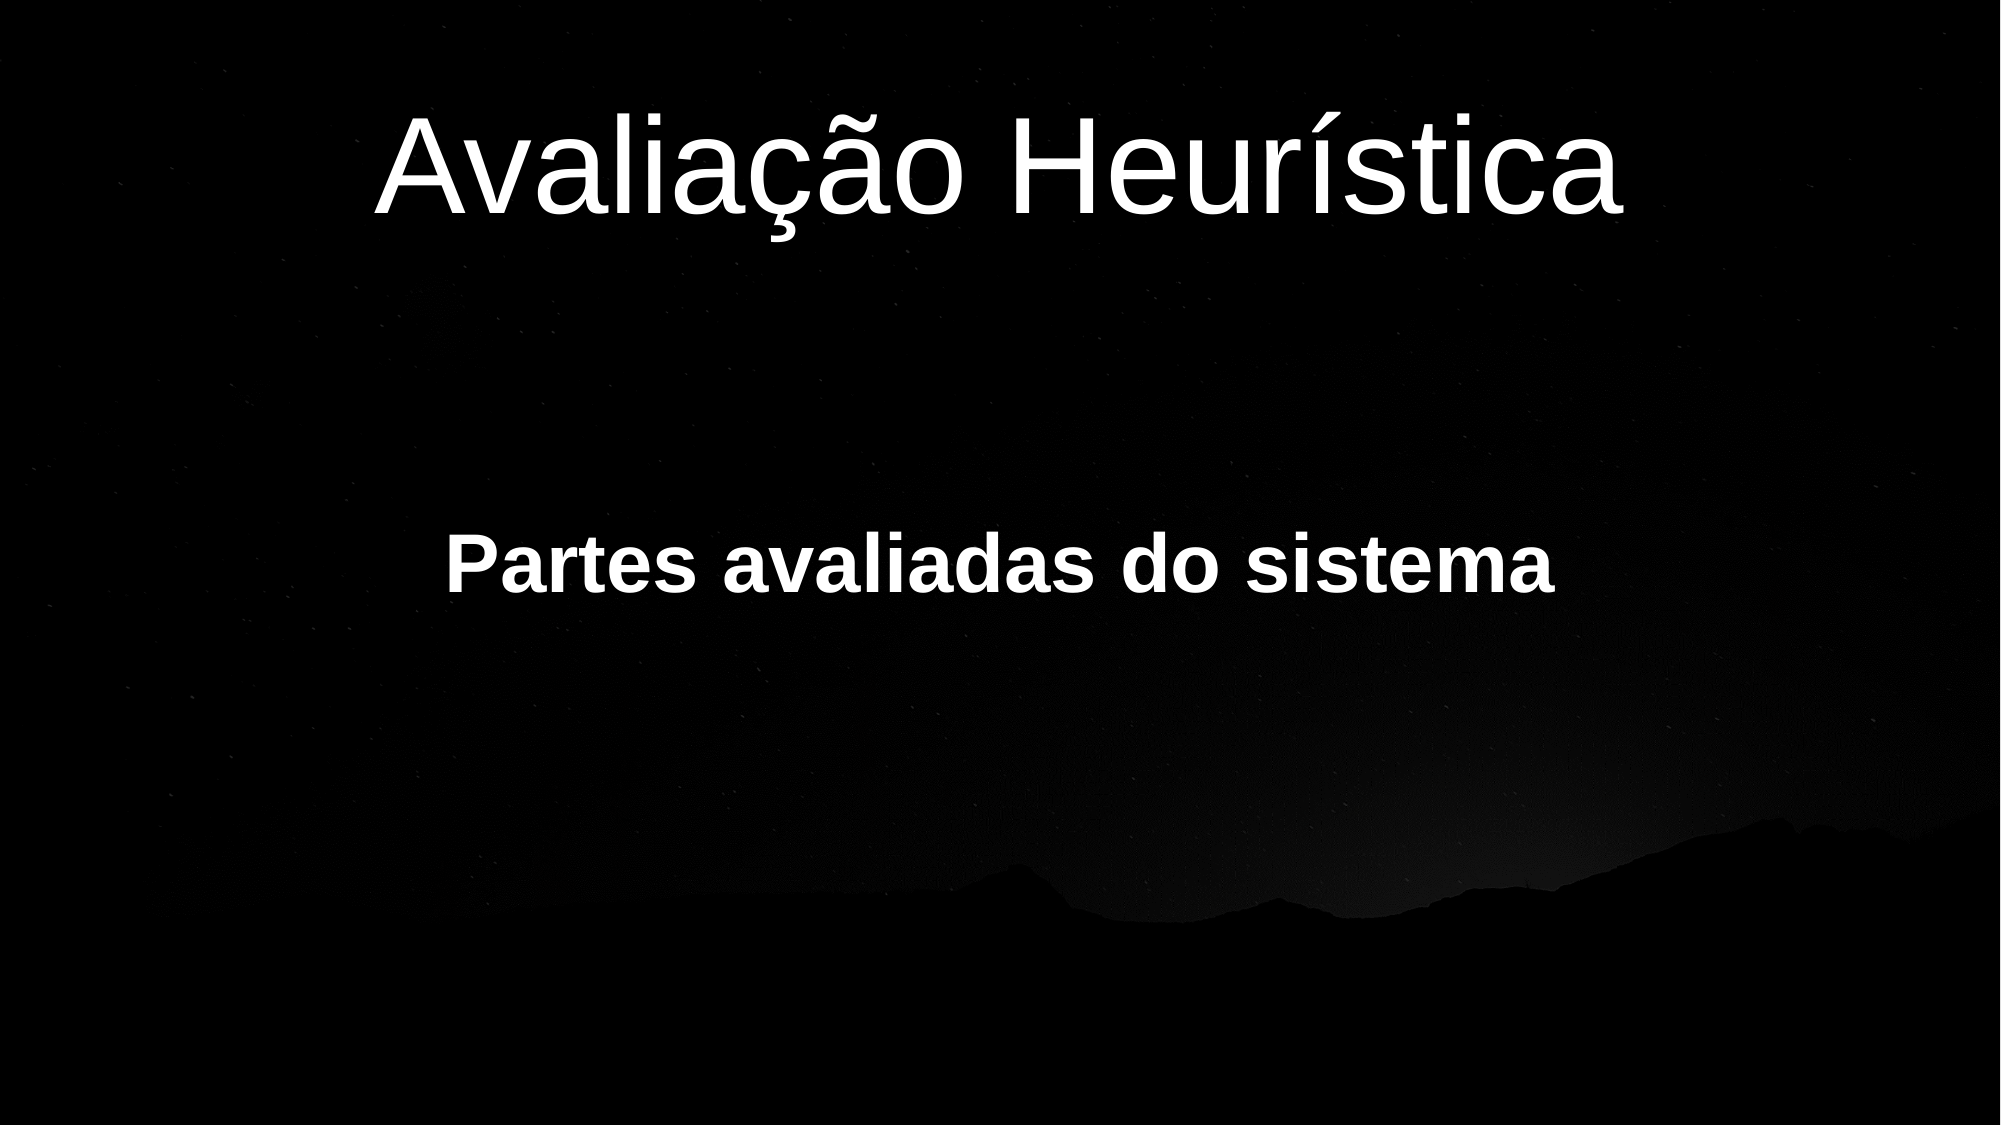

# Avaliação Heurística
Partes avaliadas do sistema